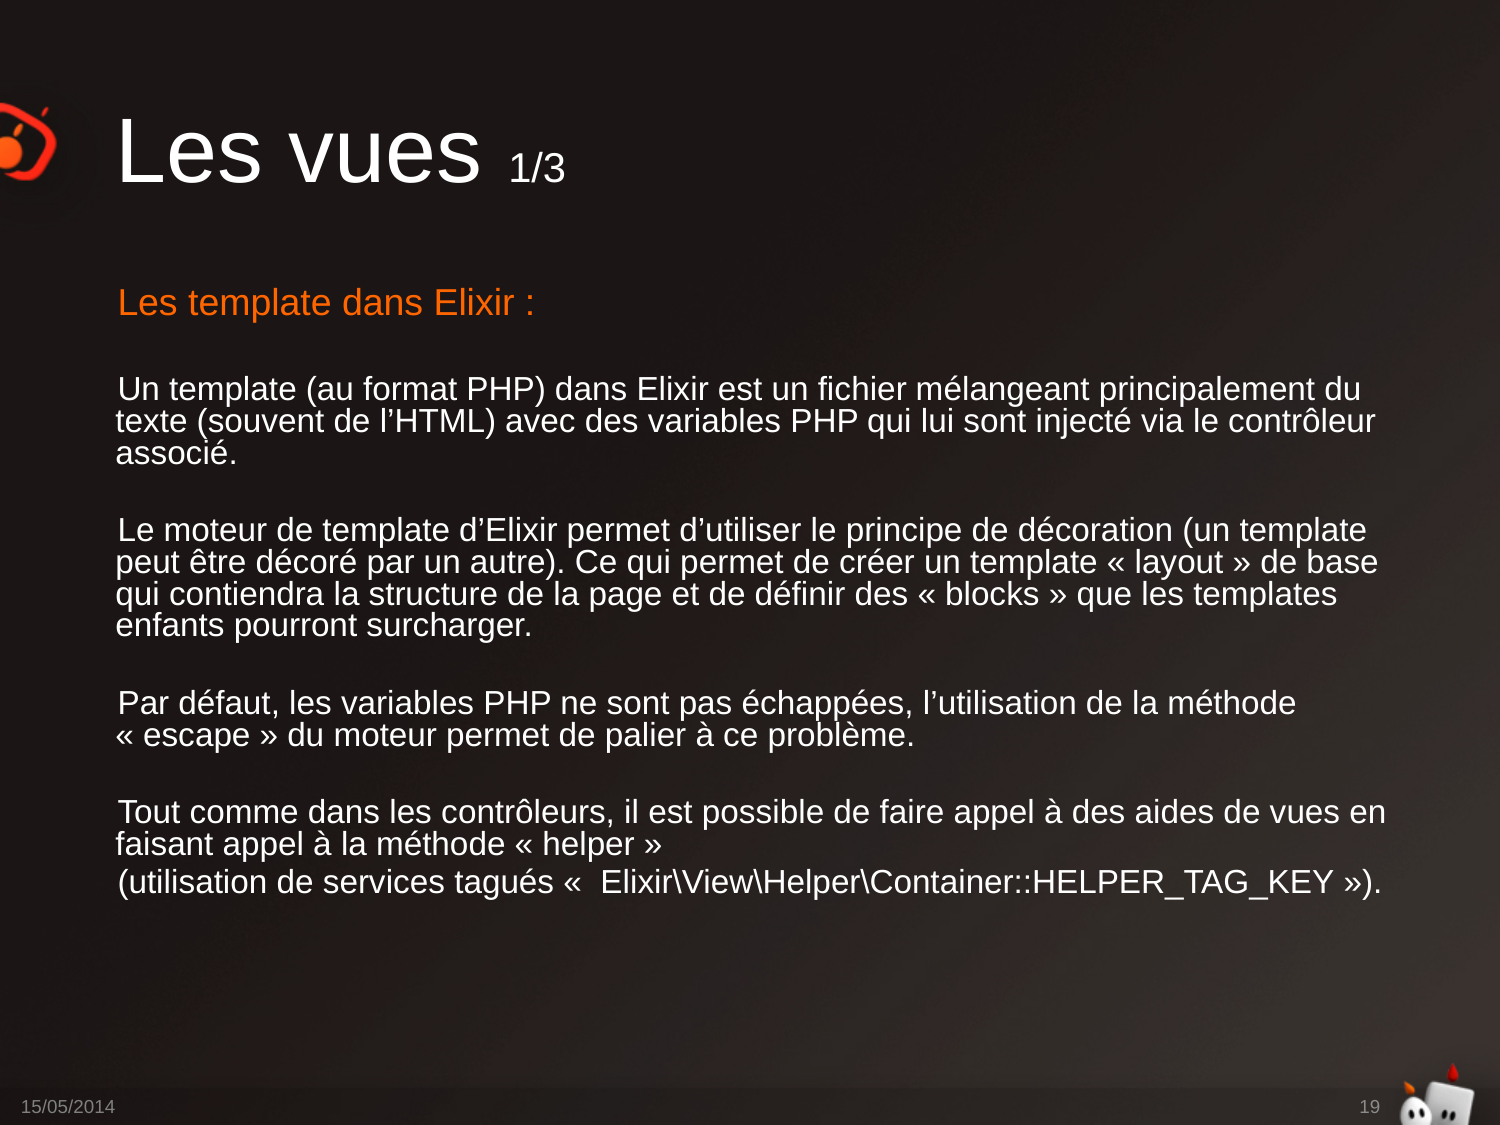

# Les vues 1/3
Les template dans Elixir :

Un template (au format PHP) dans Elixir est un fichier mélangeant principalement du texte (souvent de l’HTML) avec des variables PHP qui lui sont injecté via le contrôleur associé.

Le moteur de template d’Elixir permet d’utiliser le principe de décoration (un template peut être décoré par un autre). Ce qui permet de créer un template « layout » de base qui contiendra la structure de la page et de définir des « blocks » que les templates enfants pourront surcharger.

Par défaut, les variables PHP ne sont pas échappées, l’utilisation de la méthode « escape » du moteur permet de palier à ce problème.

Tout comme dans les contrôleurs, il est possible de faire appel à des aides de vues en faisant appel à la méthode « helper »
(utilisation de services tagués «  Elixir\View\Helper\Container::HELPER_TAG_KEY »).

15/05/2014
19